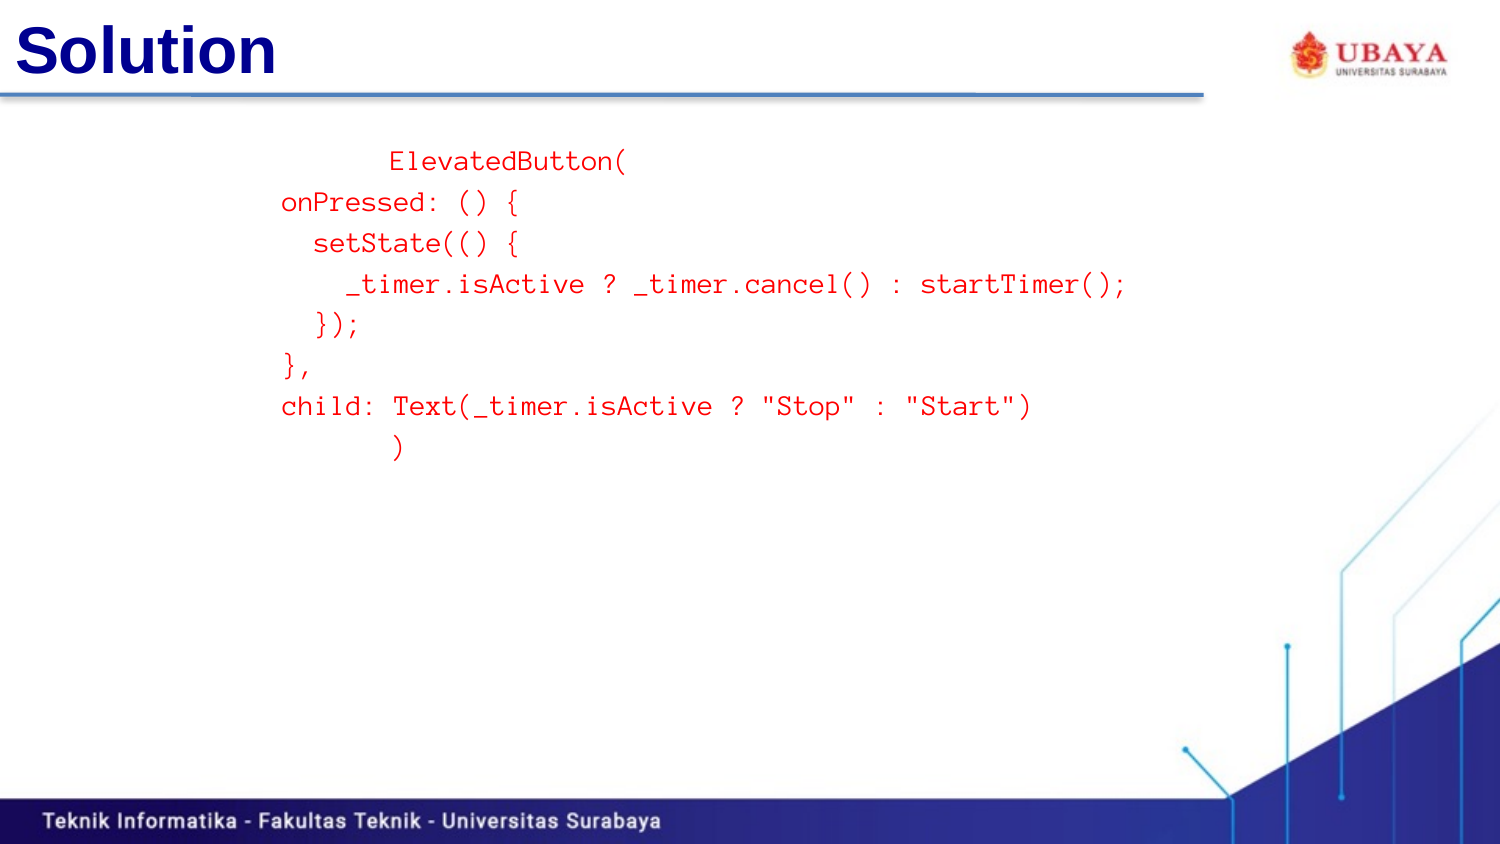

# Solution

 		ElevatedButton(
            onPressed: () {
              setState(() {
                _timer.isActive ? _timer.cancel() : startTimer();
              });
            },
            child: Text(_timer.isActive ? "Stop" : "Start")
		)